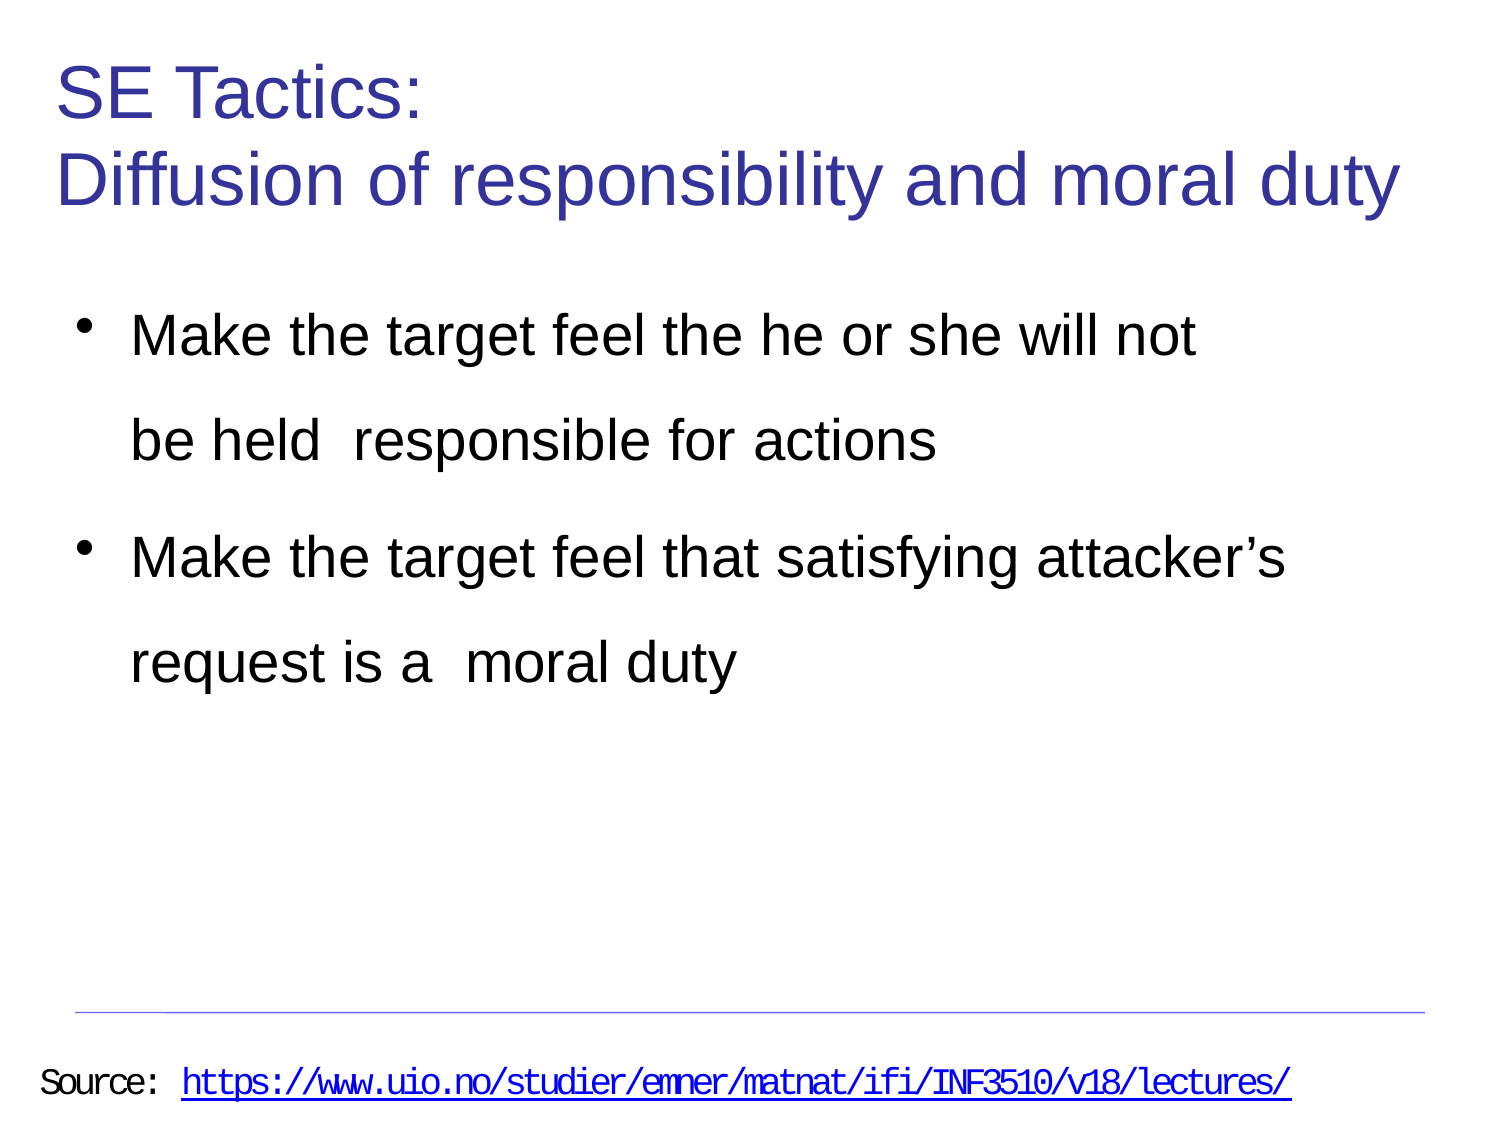

# SE Tactics:
Diffusion of responsibility and moral duty
Make the target feel the he or she will not be held  responsible for actions
Make the target feel that satisfying attacker’s request is a  moral duty